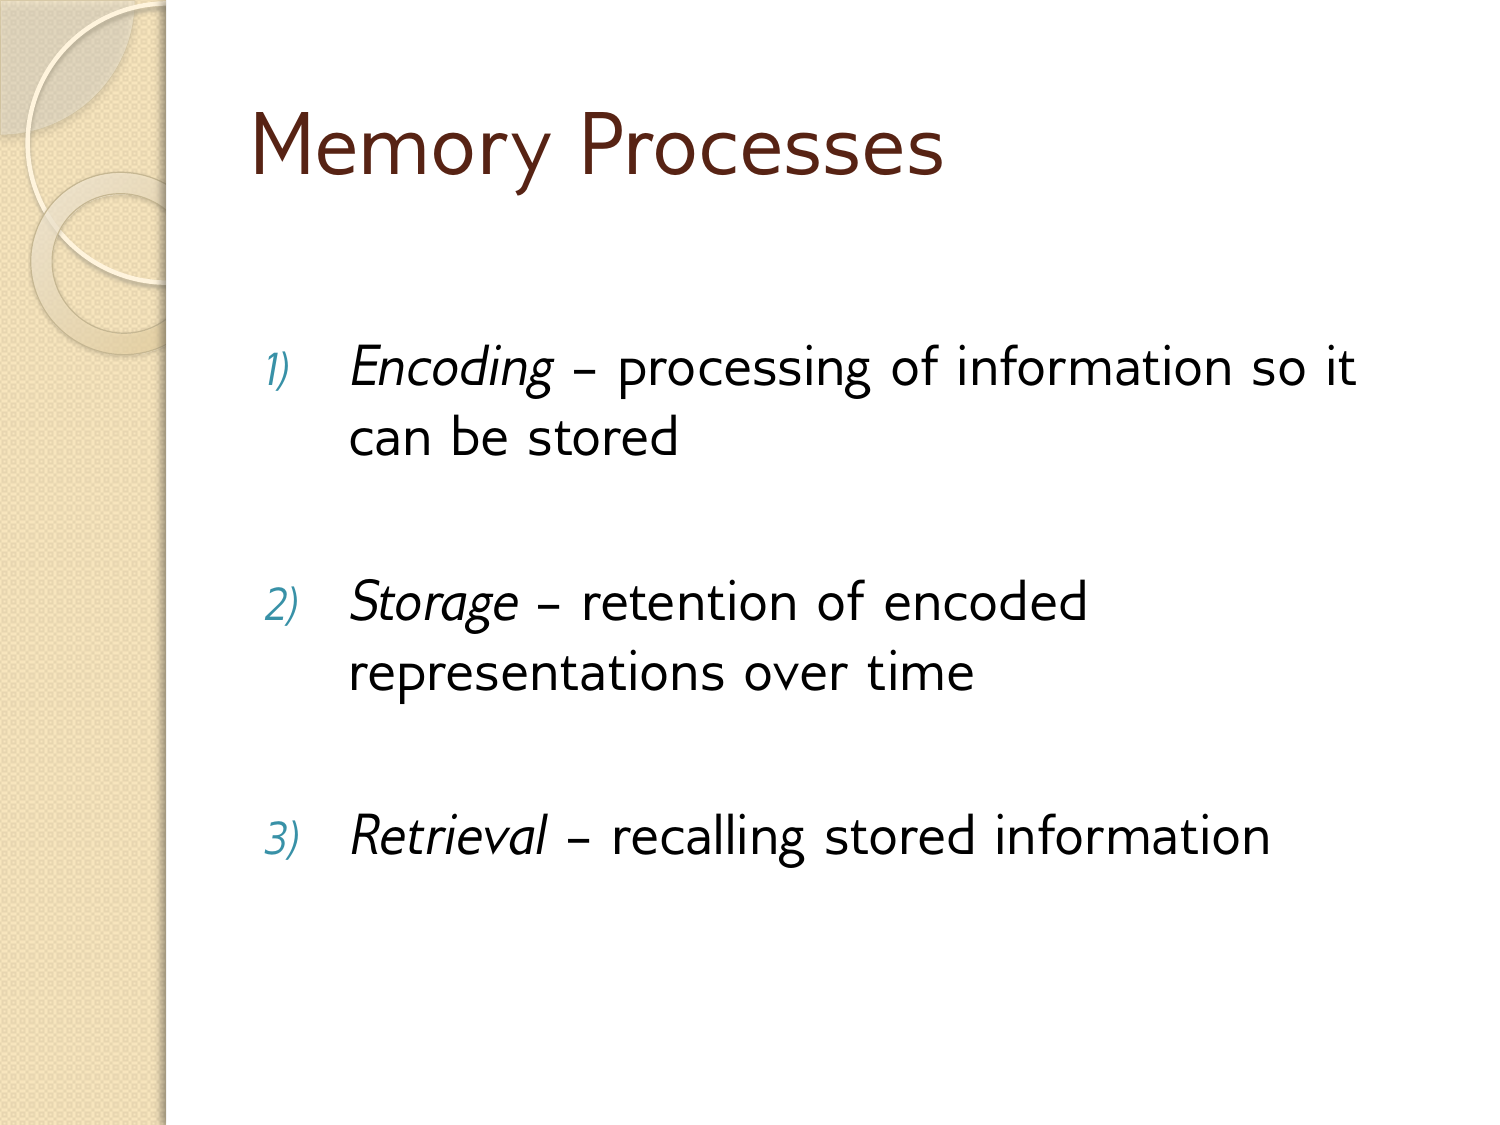

# Memory Processes

Encoding – processing of information so it can be stored

Storage – retention of encoded representations over time

Retrieval – recalling stored information